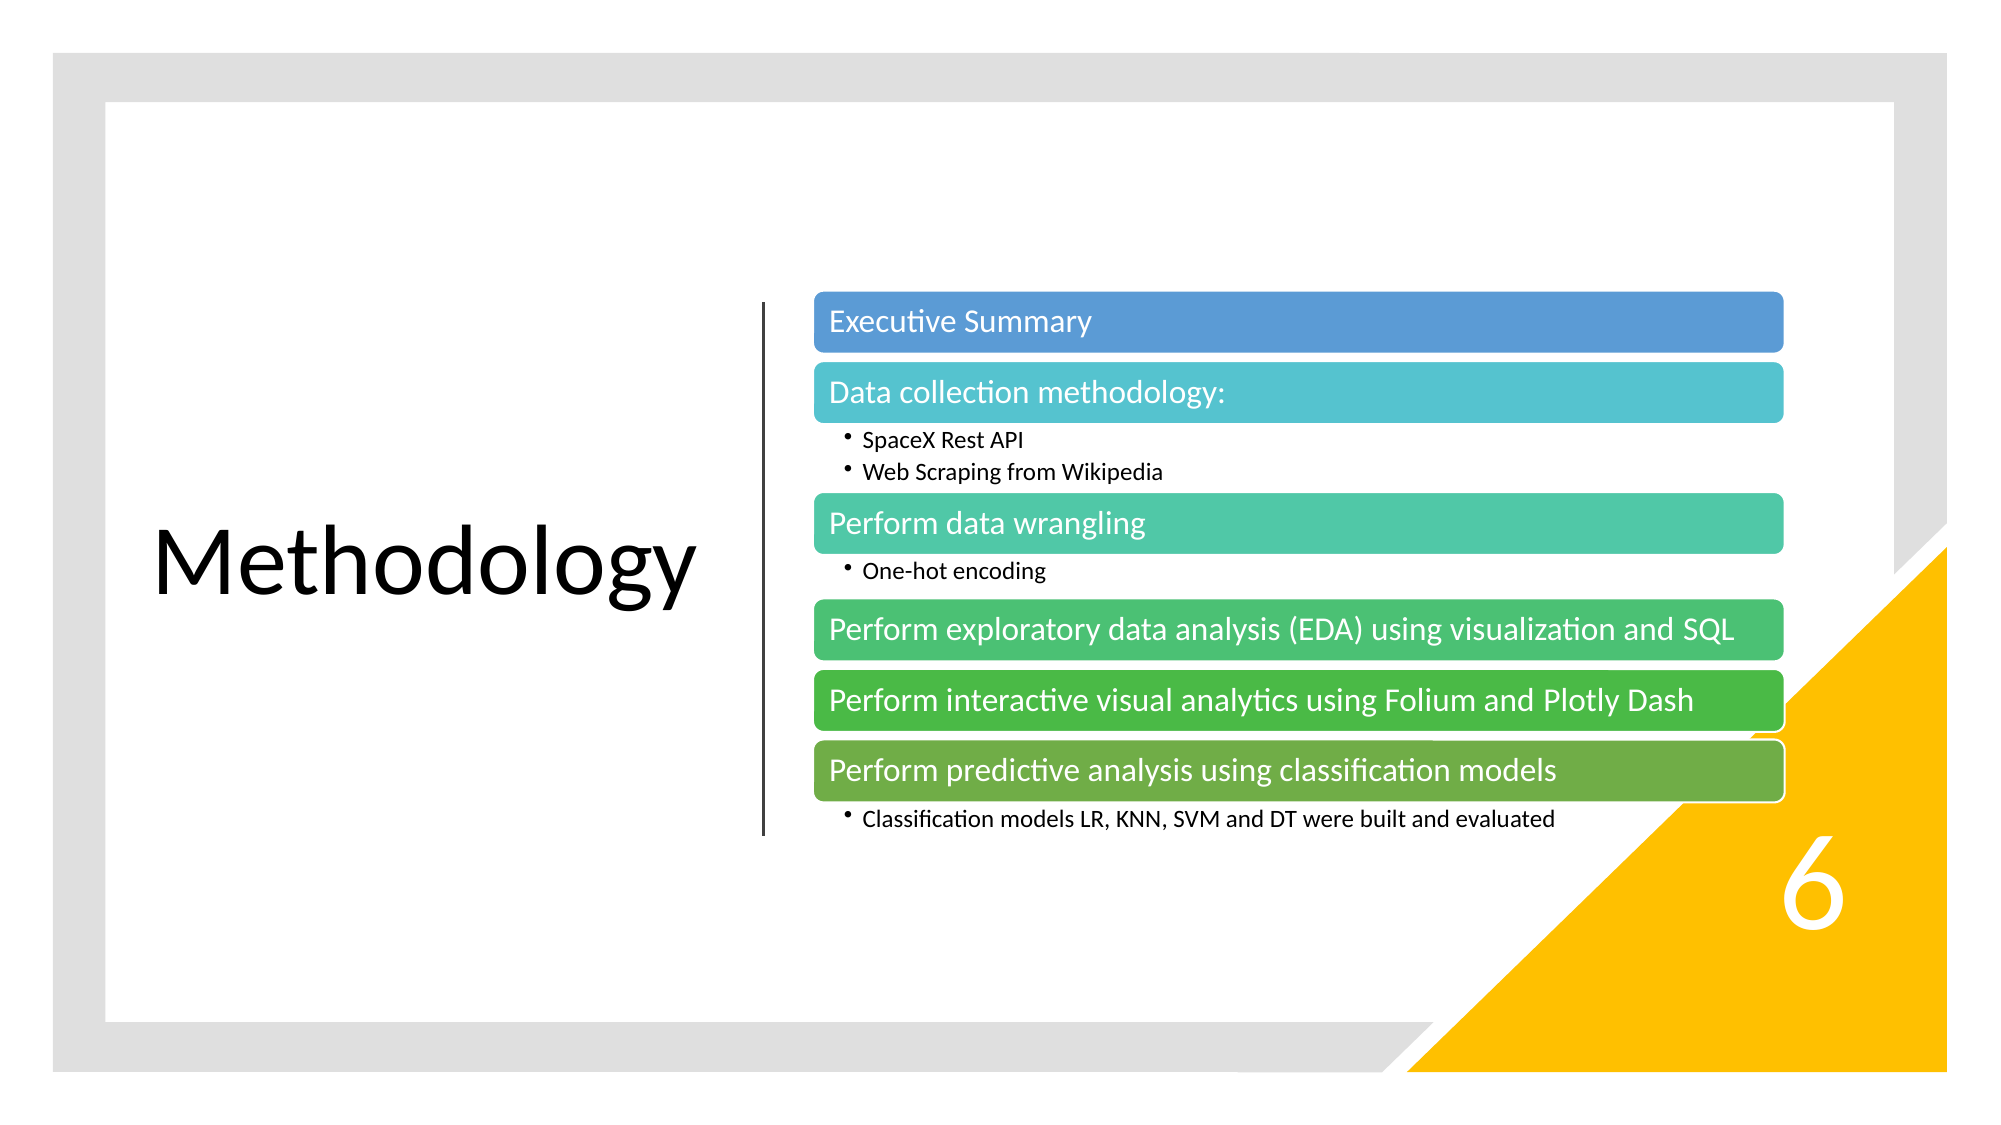

Executive Summary
Data collection methodology:
SpaceX Rest API
Web Scraping from Wikipedia
Perform data wrangling
One-hot encoding
Perform exploratory data analysis (EDA) using visualization and SQL
Perform interactive visual analytics using Folium and Plotly Dash
Perform predictive analysis using classification models
Classification models LR, KNN, SVM and DT were built and evaluated
Methodology

6